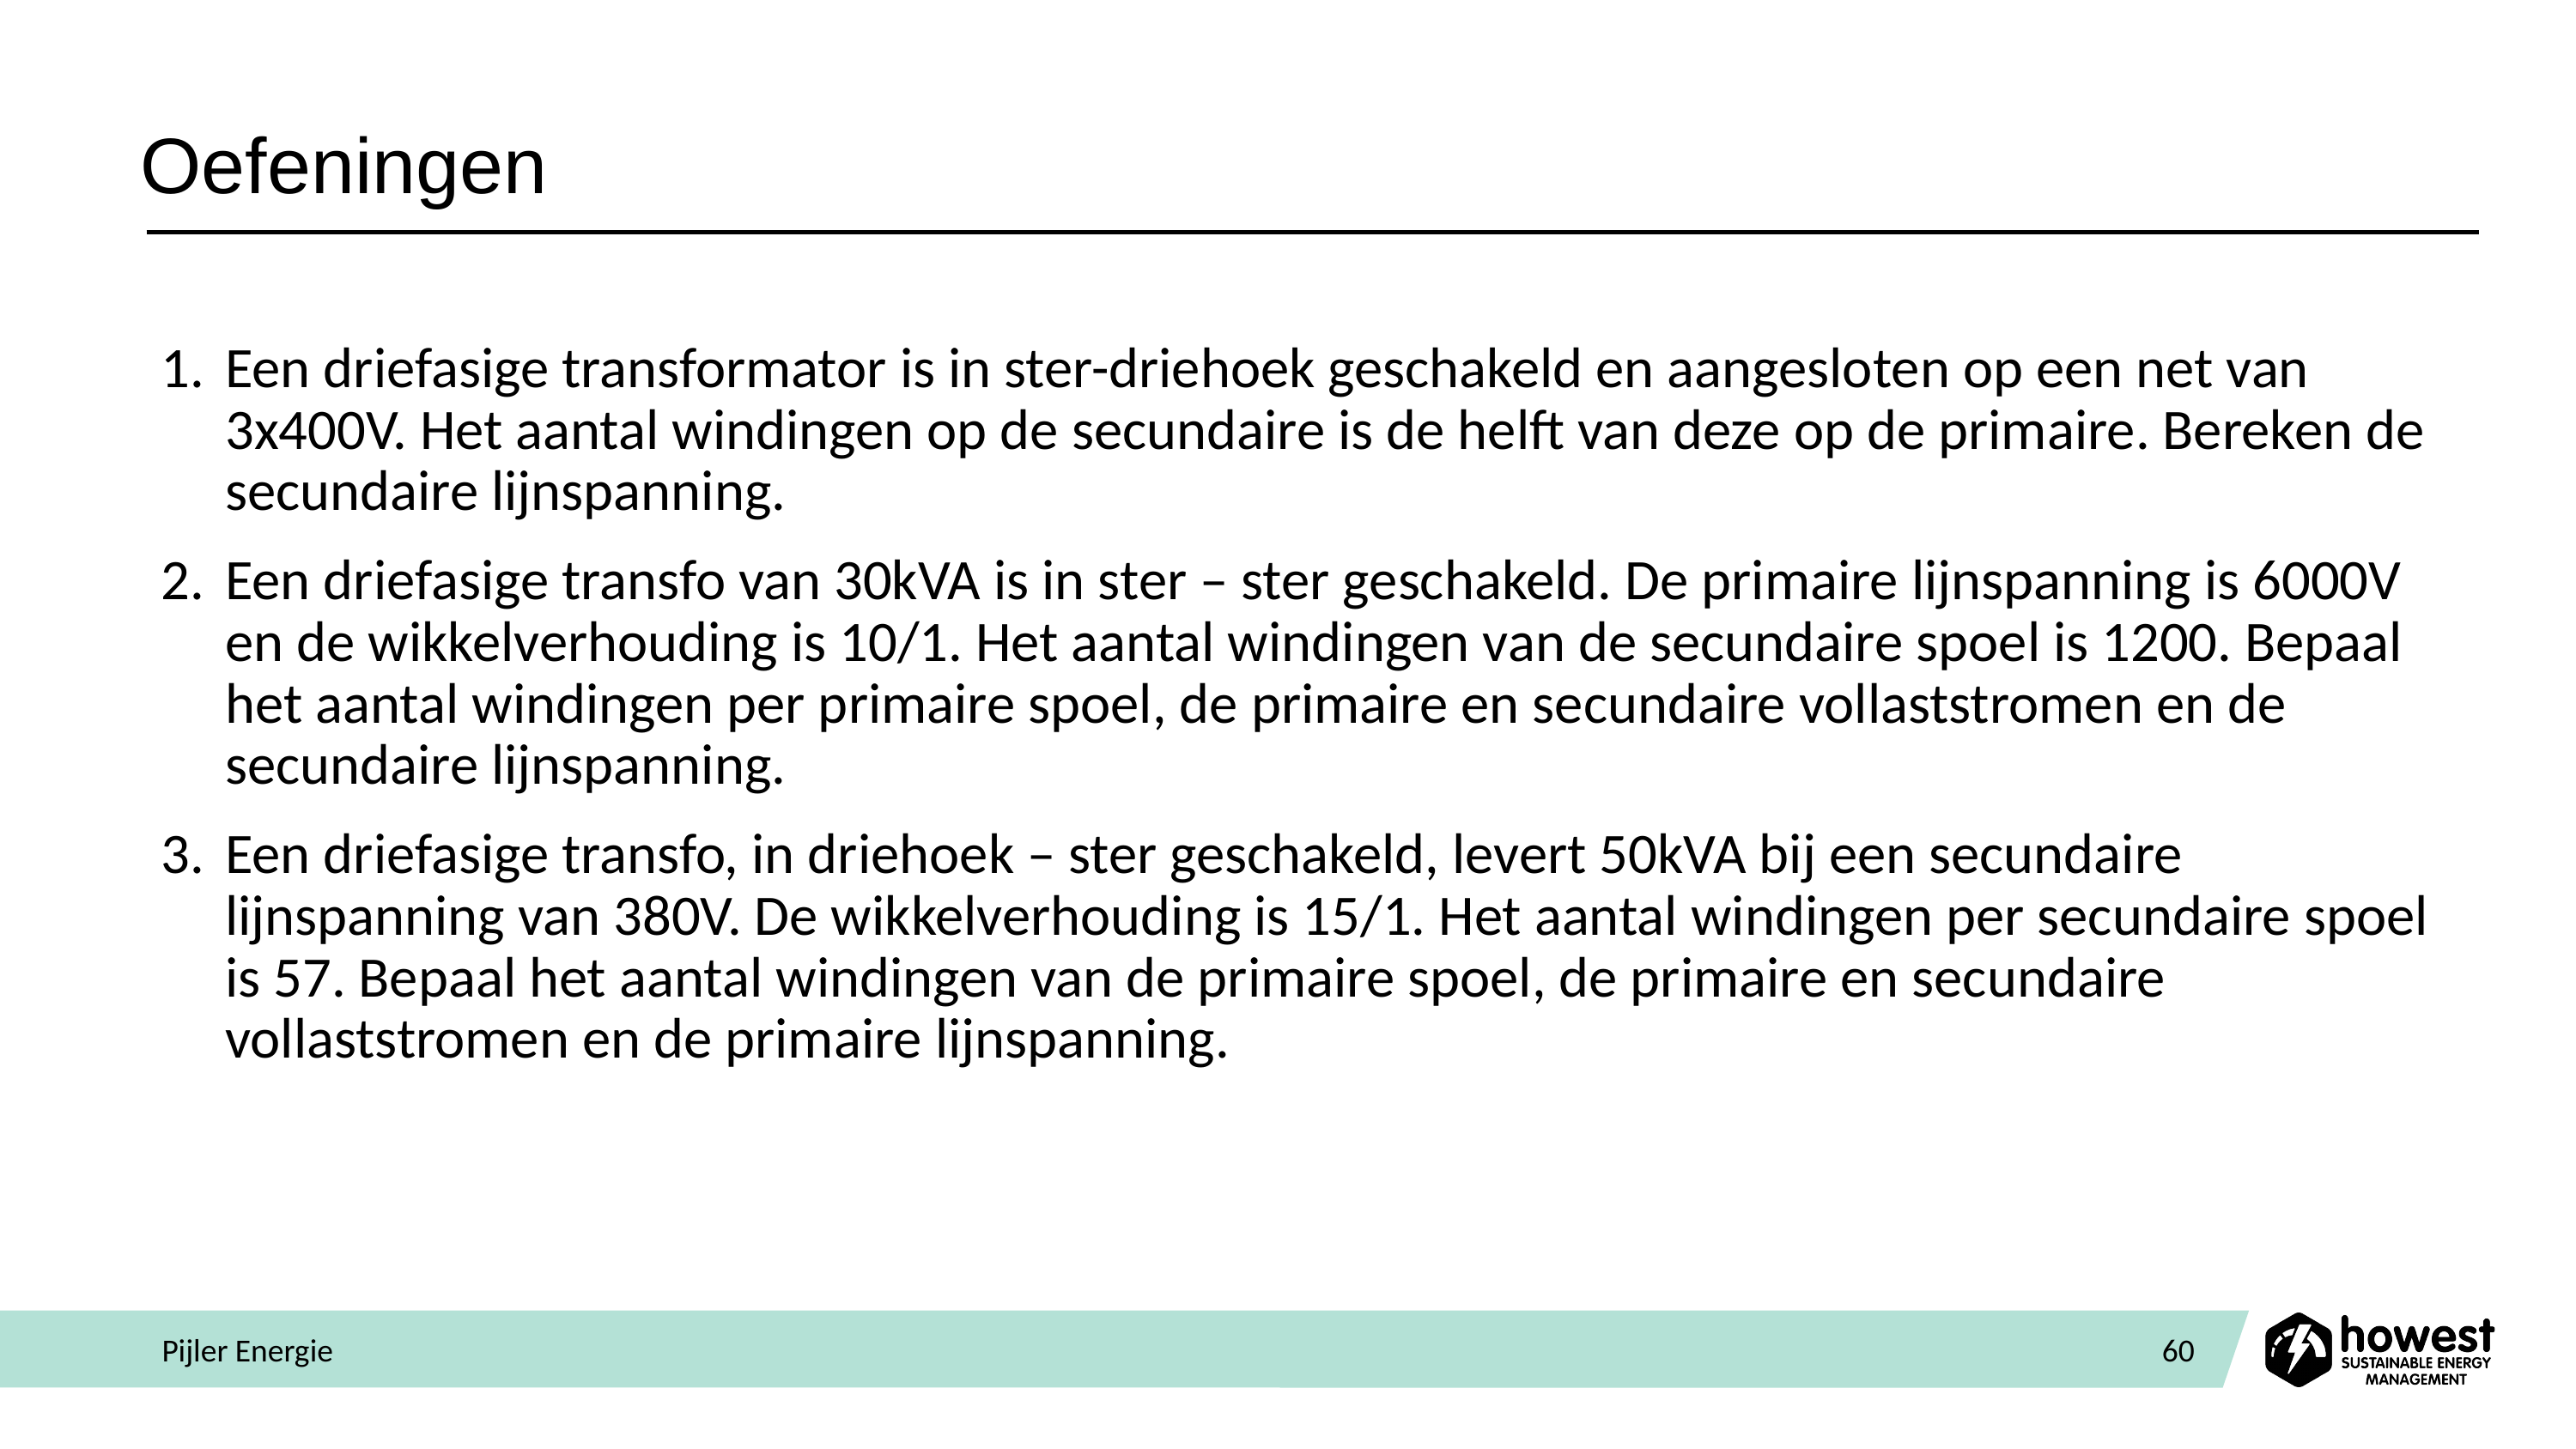

# Oefeningen
Een driefasige transformator is in ster-driehoek geschakeld en aangesloten op een net van 3x400V. Het aantal windingen op de secundaire is de helft van deze op de primaire. Bereken de secundaire lijnspanning.
Een driefasige transfo van 30kVA is in ster – ster geschakeld. De primaire lijnspanning is 6000V en de wikkelverhouding is 10/1. Het aantal windingen van de secundaire spoel is 1200. Bepaal het aantal windingen per primaire spoel, de primaire en secundaire vollaststromen en de secundaire lijnspanning.
Een driefasige transfo, in driehoek – ster geschakeld, levert 50kVA bij een secundaire lijnspanning van 380V. De wikkelverhouding is 15/1. Het aantal windingen per secundaire spoel is 57. Bepaal het aantal windingen van de primaire spoel, de primaire en secundaire vollaststromen en de primaire lijnspanning.

Pijler Energie
60